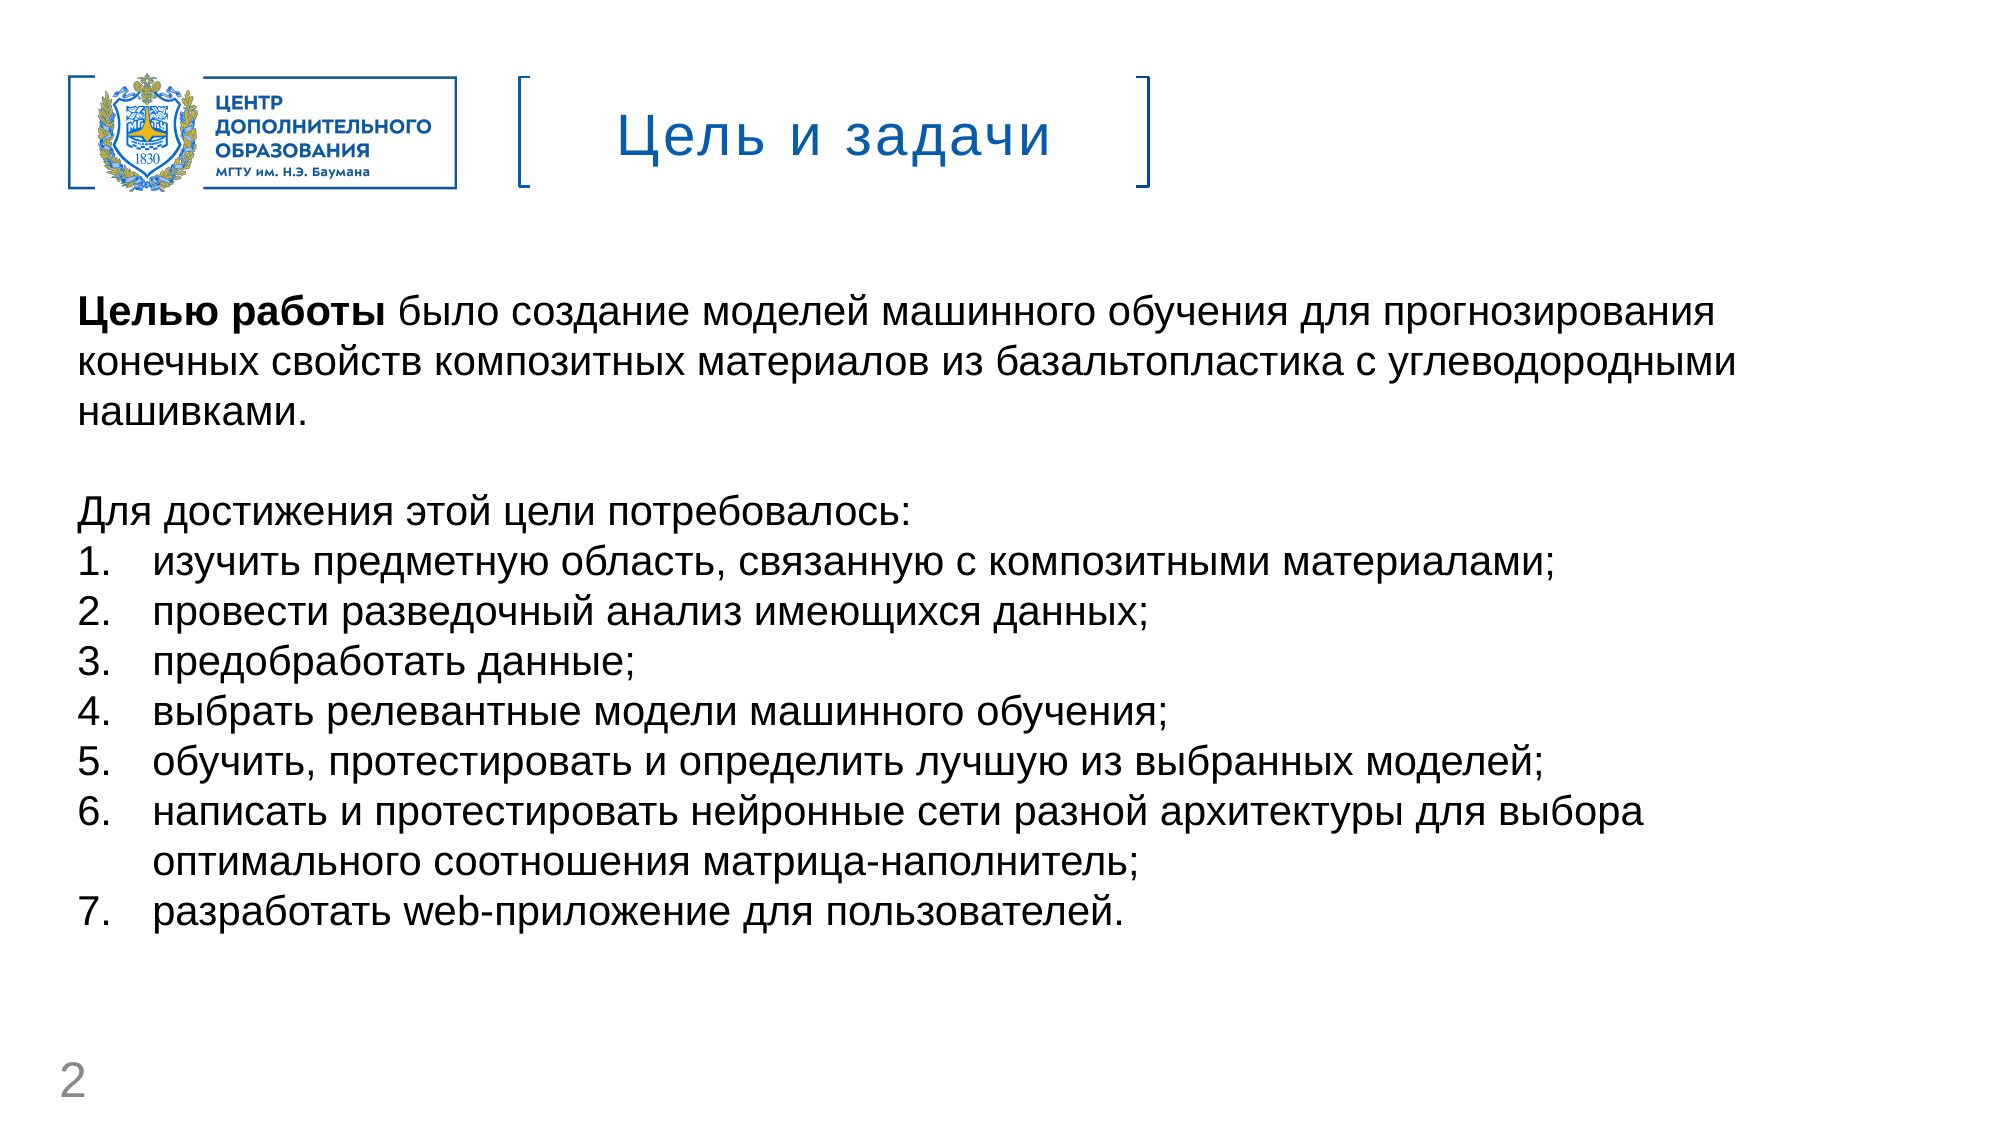

Цель и задачи

Целью работы было создание моделей машинного обучения для прогнозирования конечных свойств композитных материалов из базальтопластика с углеводородными нашивками.

Для достижения этой цели потребовалось:
изучить предметную область, связанную с композитными материалами;
провести разведочный анализ имеющихся данных;
предобработать данные;
выбрать релевантные модели машинного обучения;
обучить, протестировать и определить лучшую из выбранных моделей;
написать и протестировать нейронные сети разной архитектуры для выбора оптимального соотношения матрица-наполнитель;
разработать web-приложение для пользователей.
2